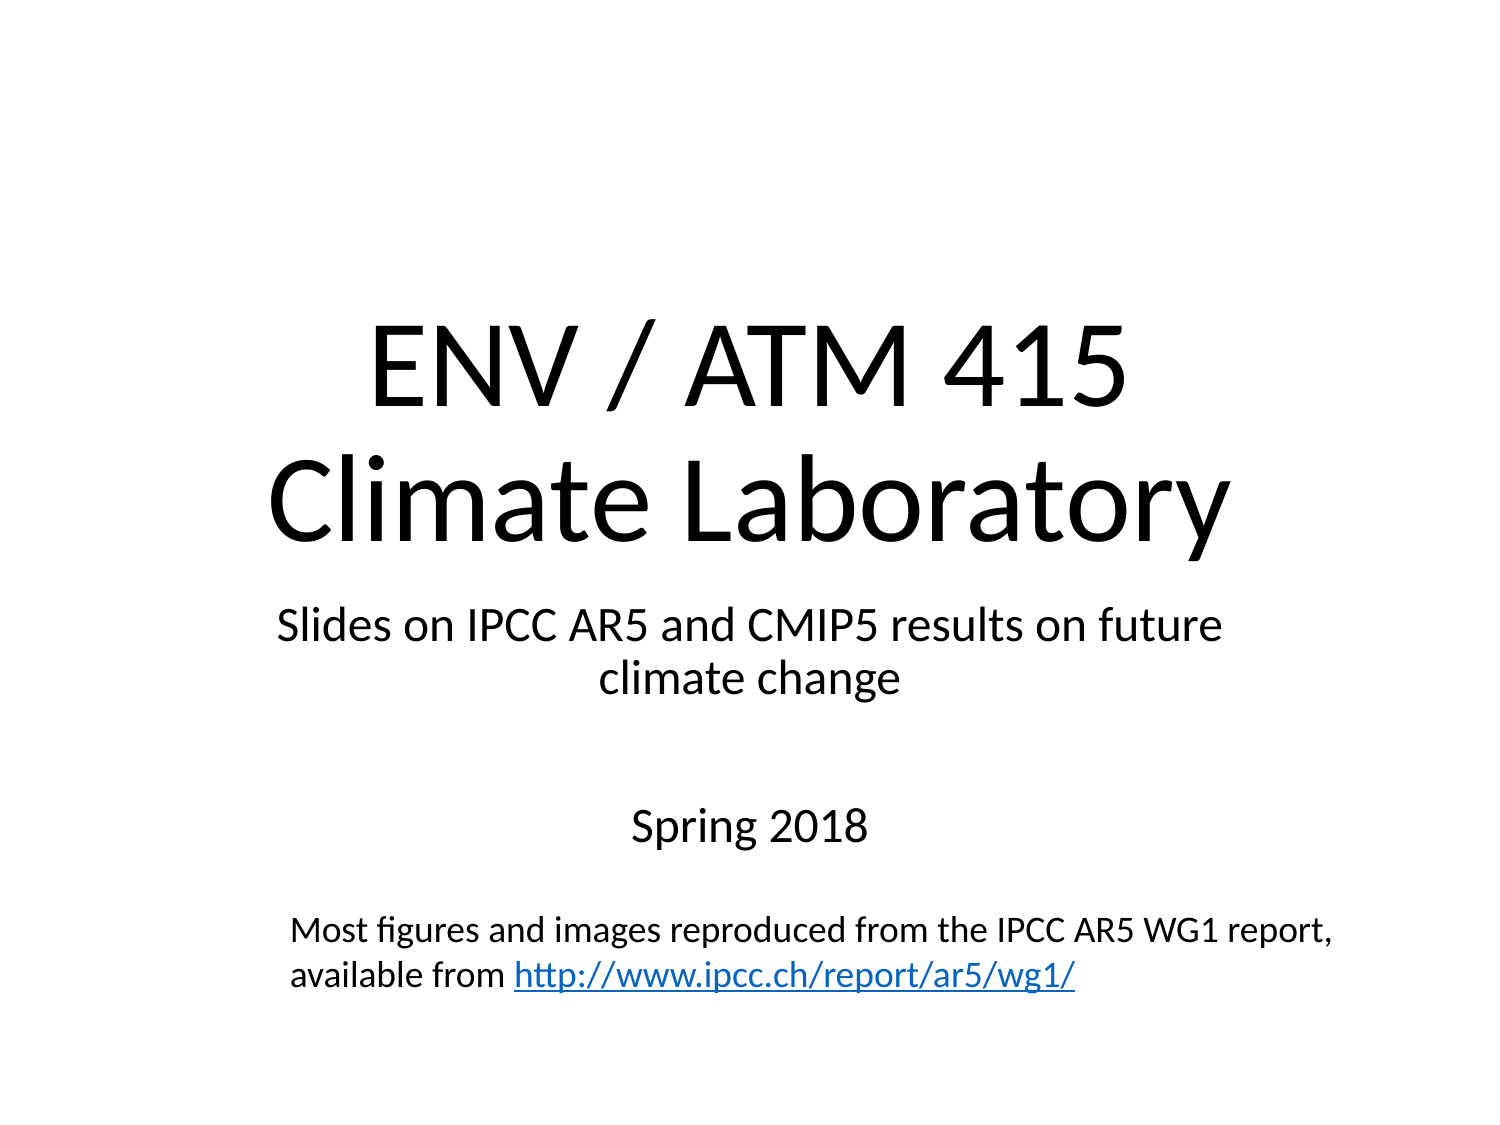

# ENV / ATM 415 Climate Laboratory
Slides on IPCC AR5 and CMIP5 results on future climate change

Spring 2018
Most figures and images reproduced from the IPCC AR5 WG1 report, available from http://www.ipcc.ch/report/ar5/wg1/